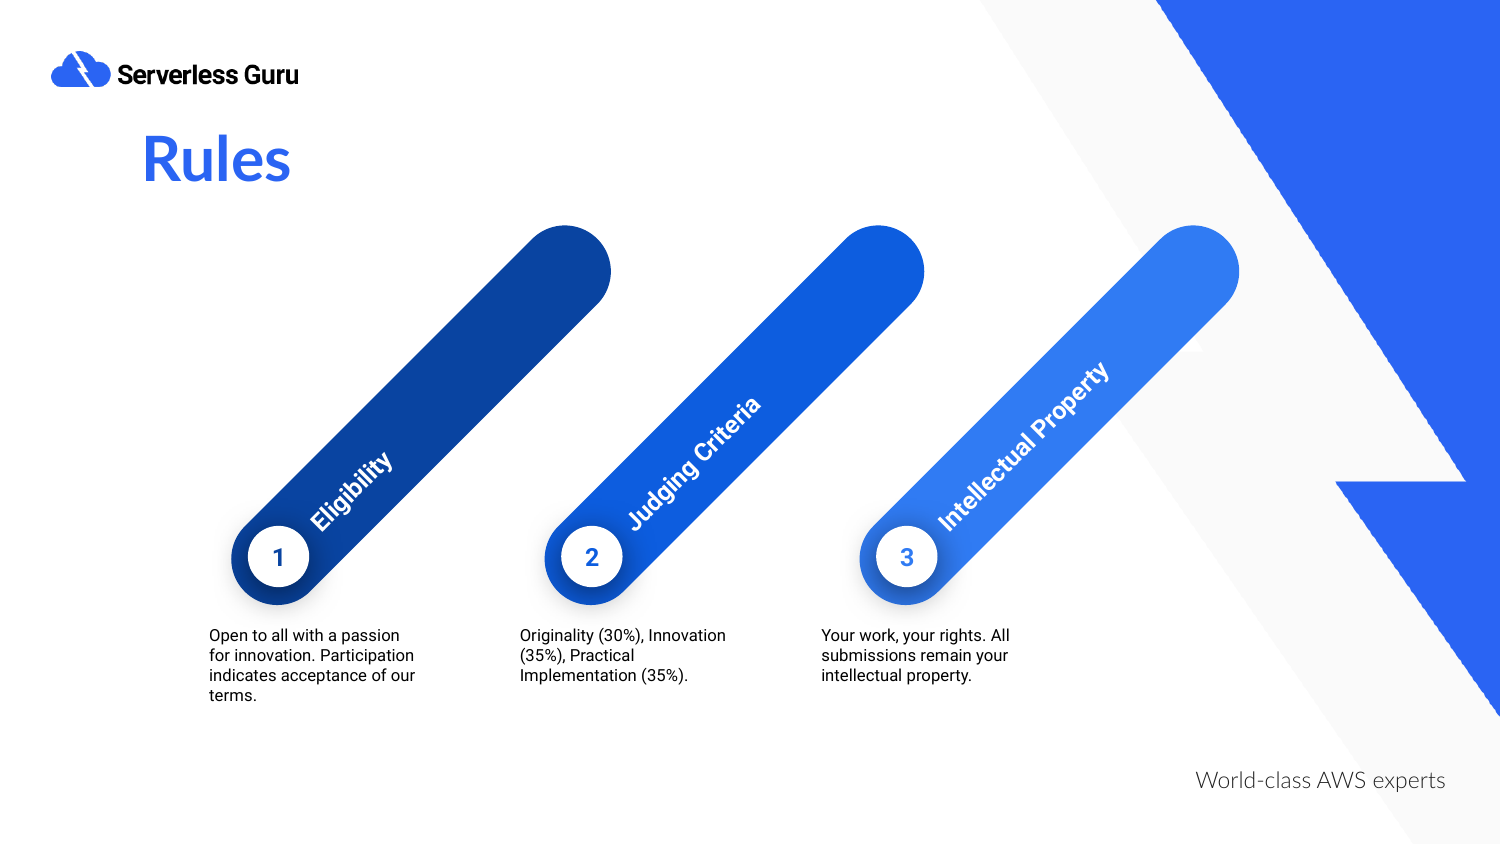

# Rules

Eligibility
1
Open to all with a passion for innovation. Participation indicates acceptance of our terms.

Judging Criteria
2
Originality (30%), Innovation (35%), Practical Implementation (35%).

Intellectual Property
3
Your work, your rights. All submissions remain your intellectual property.